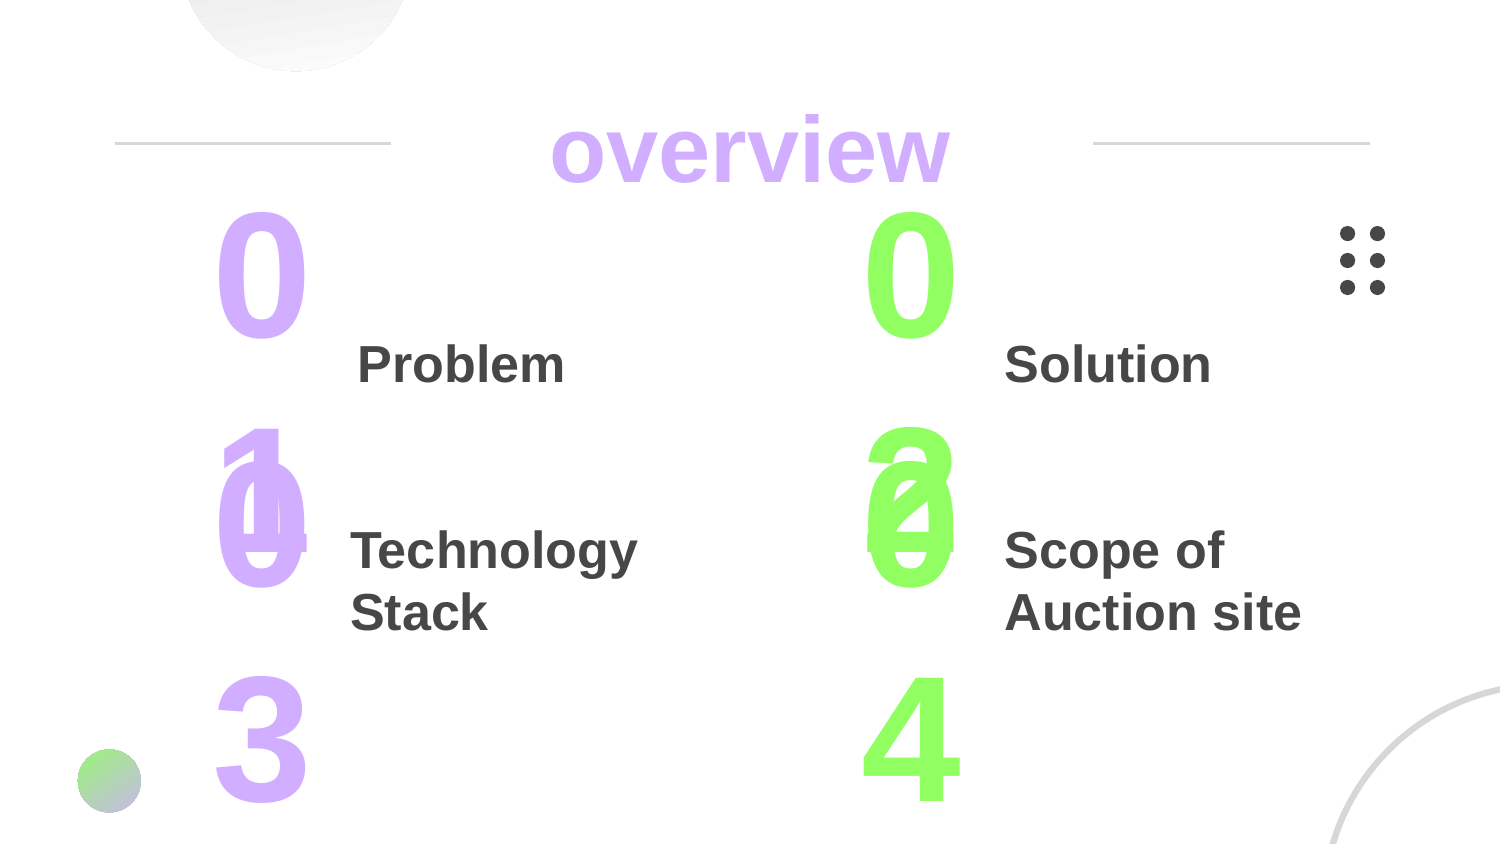

overview

01
02
# Problem
Solution
03
04
Technology Stack
Scope of Auction site